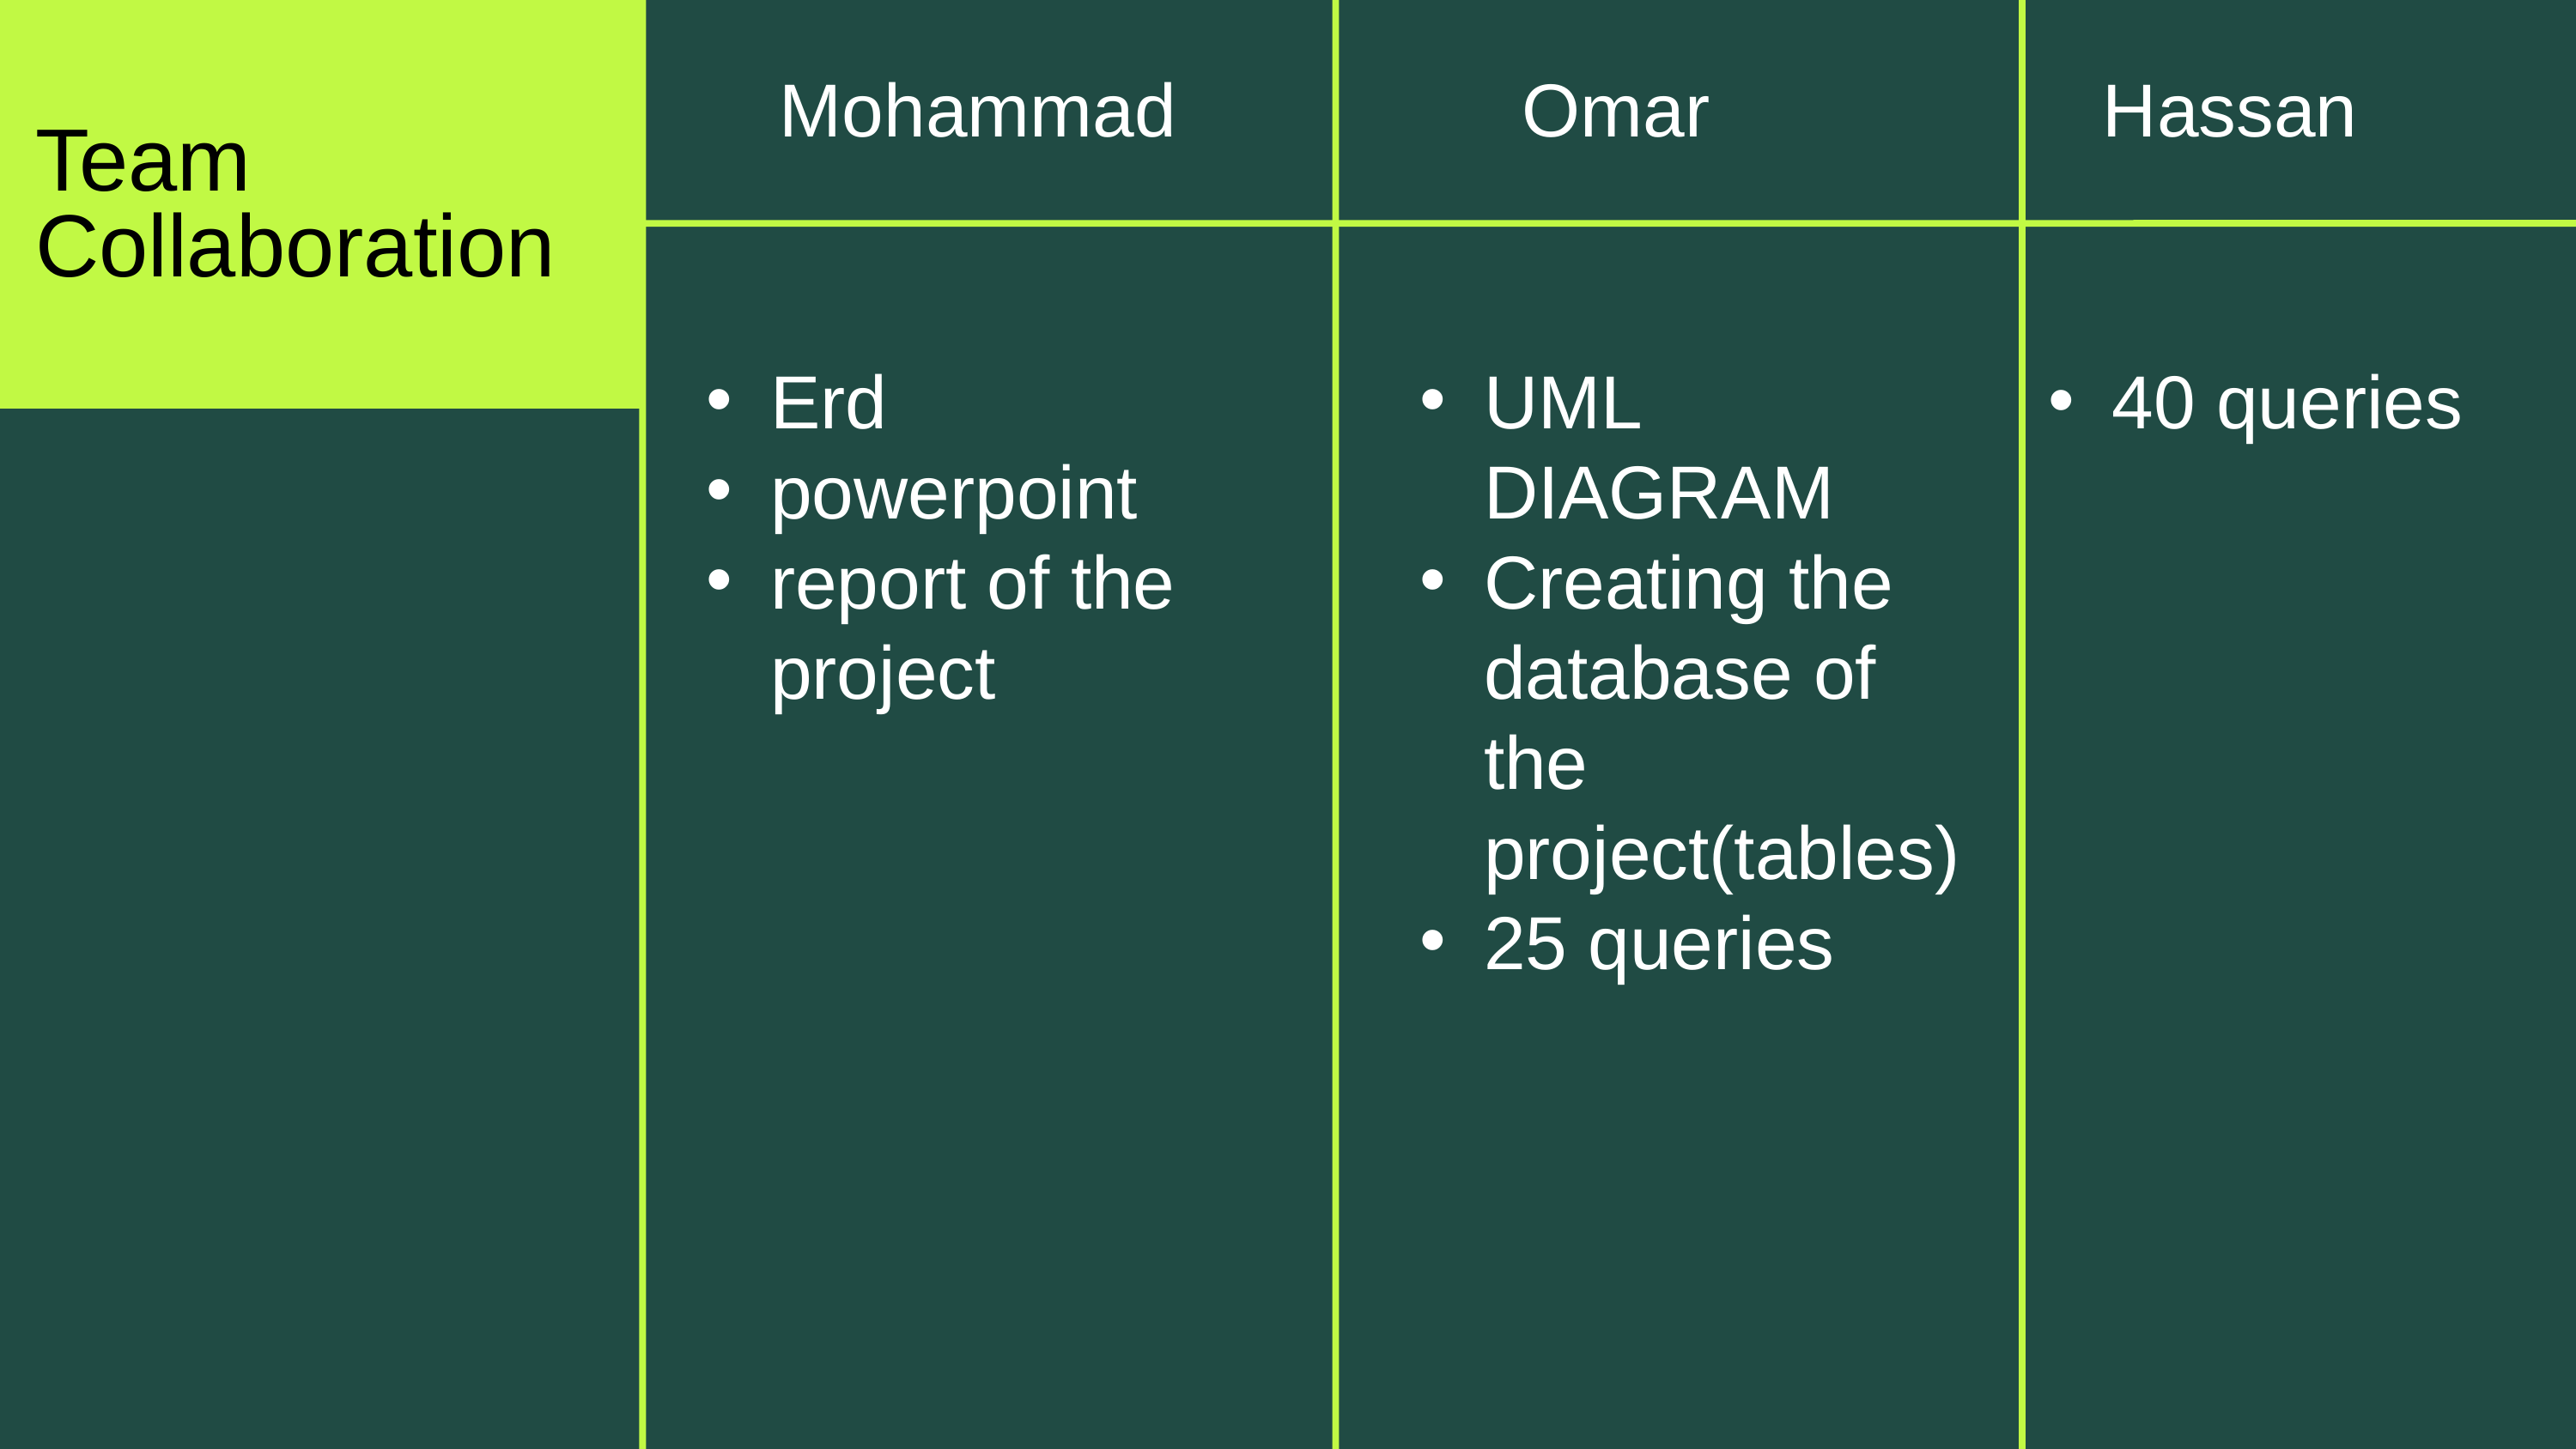

Mohammad
Omar
Hassan
Team Collaboration

40 queries
Erd
powerpoint
report of the project
UML DIAGRAM
Creating the database of the project(tables)
25 queries